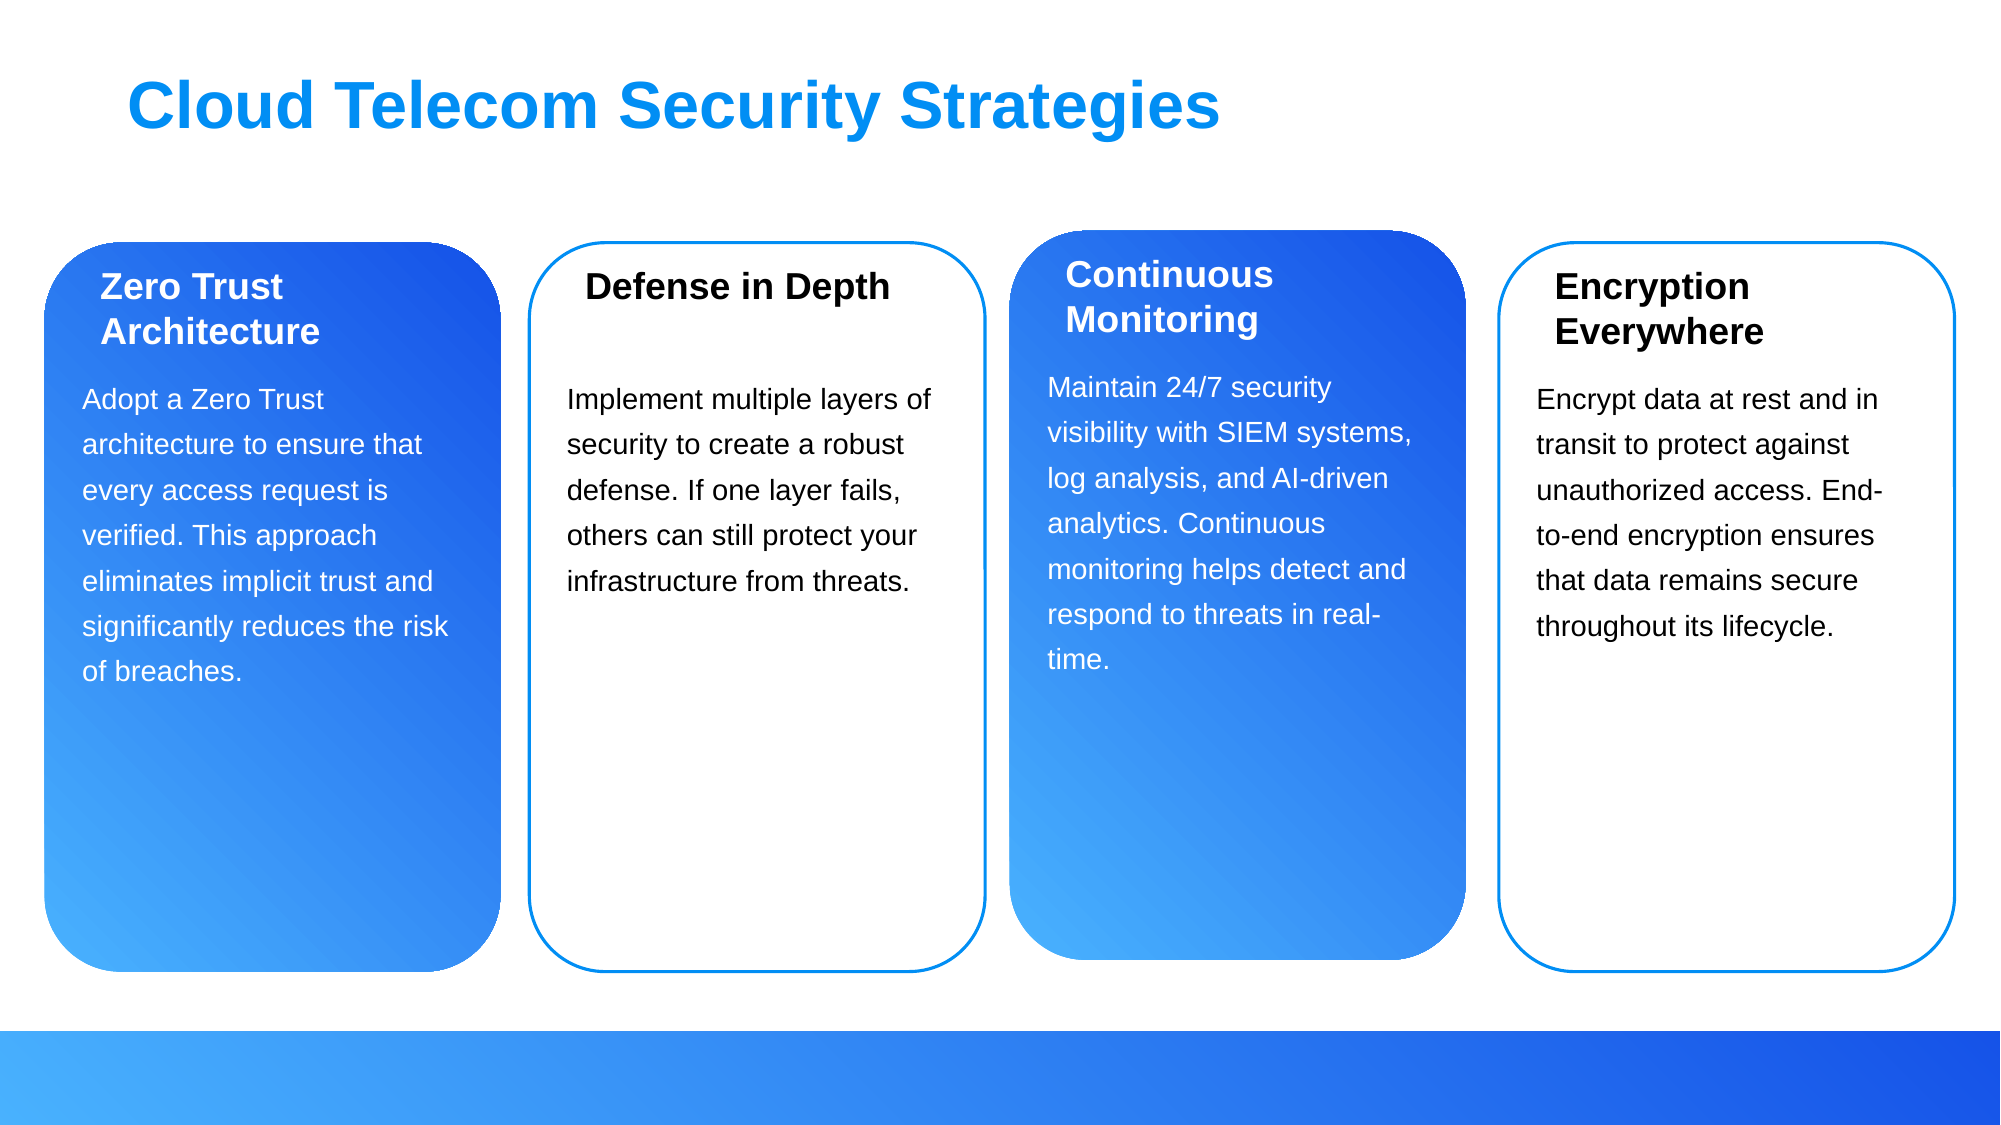

Cloud Telecom Security Strategies

Continuous Monitoring

Zero Trust Architecture
Defense in Depth
Encryption Everywhere
Maintain 24/7 security visibility with SIEM systems, log analysis, and AI-driven analytics. Continuous monitoring helps detect and respond to threats in real-time.
Adopt a Zero Trust architecture to ensure that every access request is verified. This approach eliminates implicit trust and significantly reduces the risk of breaches.
Implement multiple layers of security to create a robust defense. If one layer fails, others can still protect your infrastructure from threats.
Encrypt data at rest and in transit to protect against unauthorized access. End-to-end encryption ensures that data remains secure throughout its lifecycle.